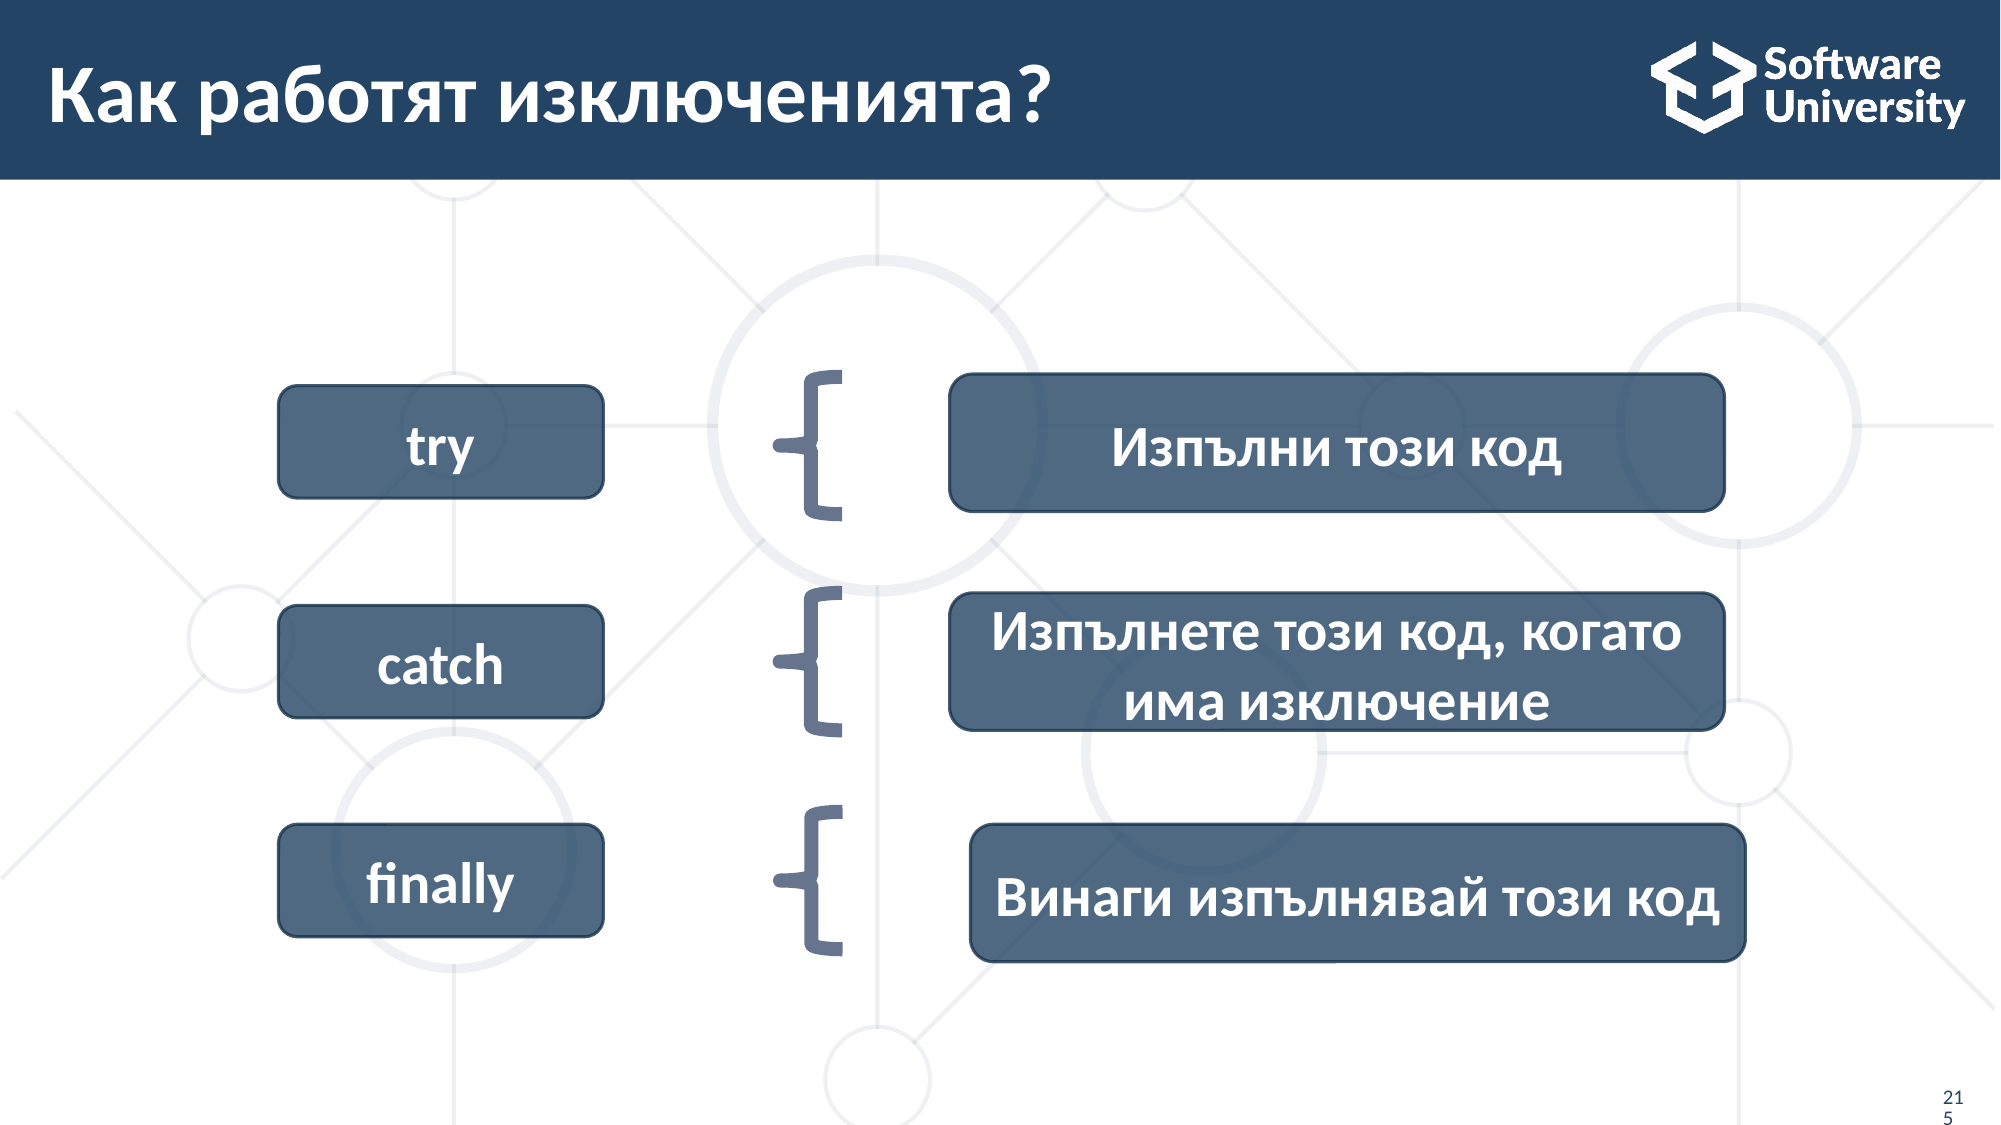

# Как работят изключенията?
Изпълни този код

try

Изпълнете този код, когато има изключение
catch

finally
Винаги изпълнявай този код
215